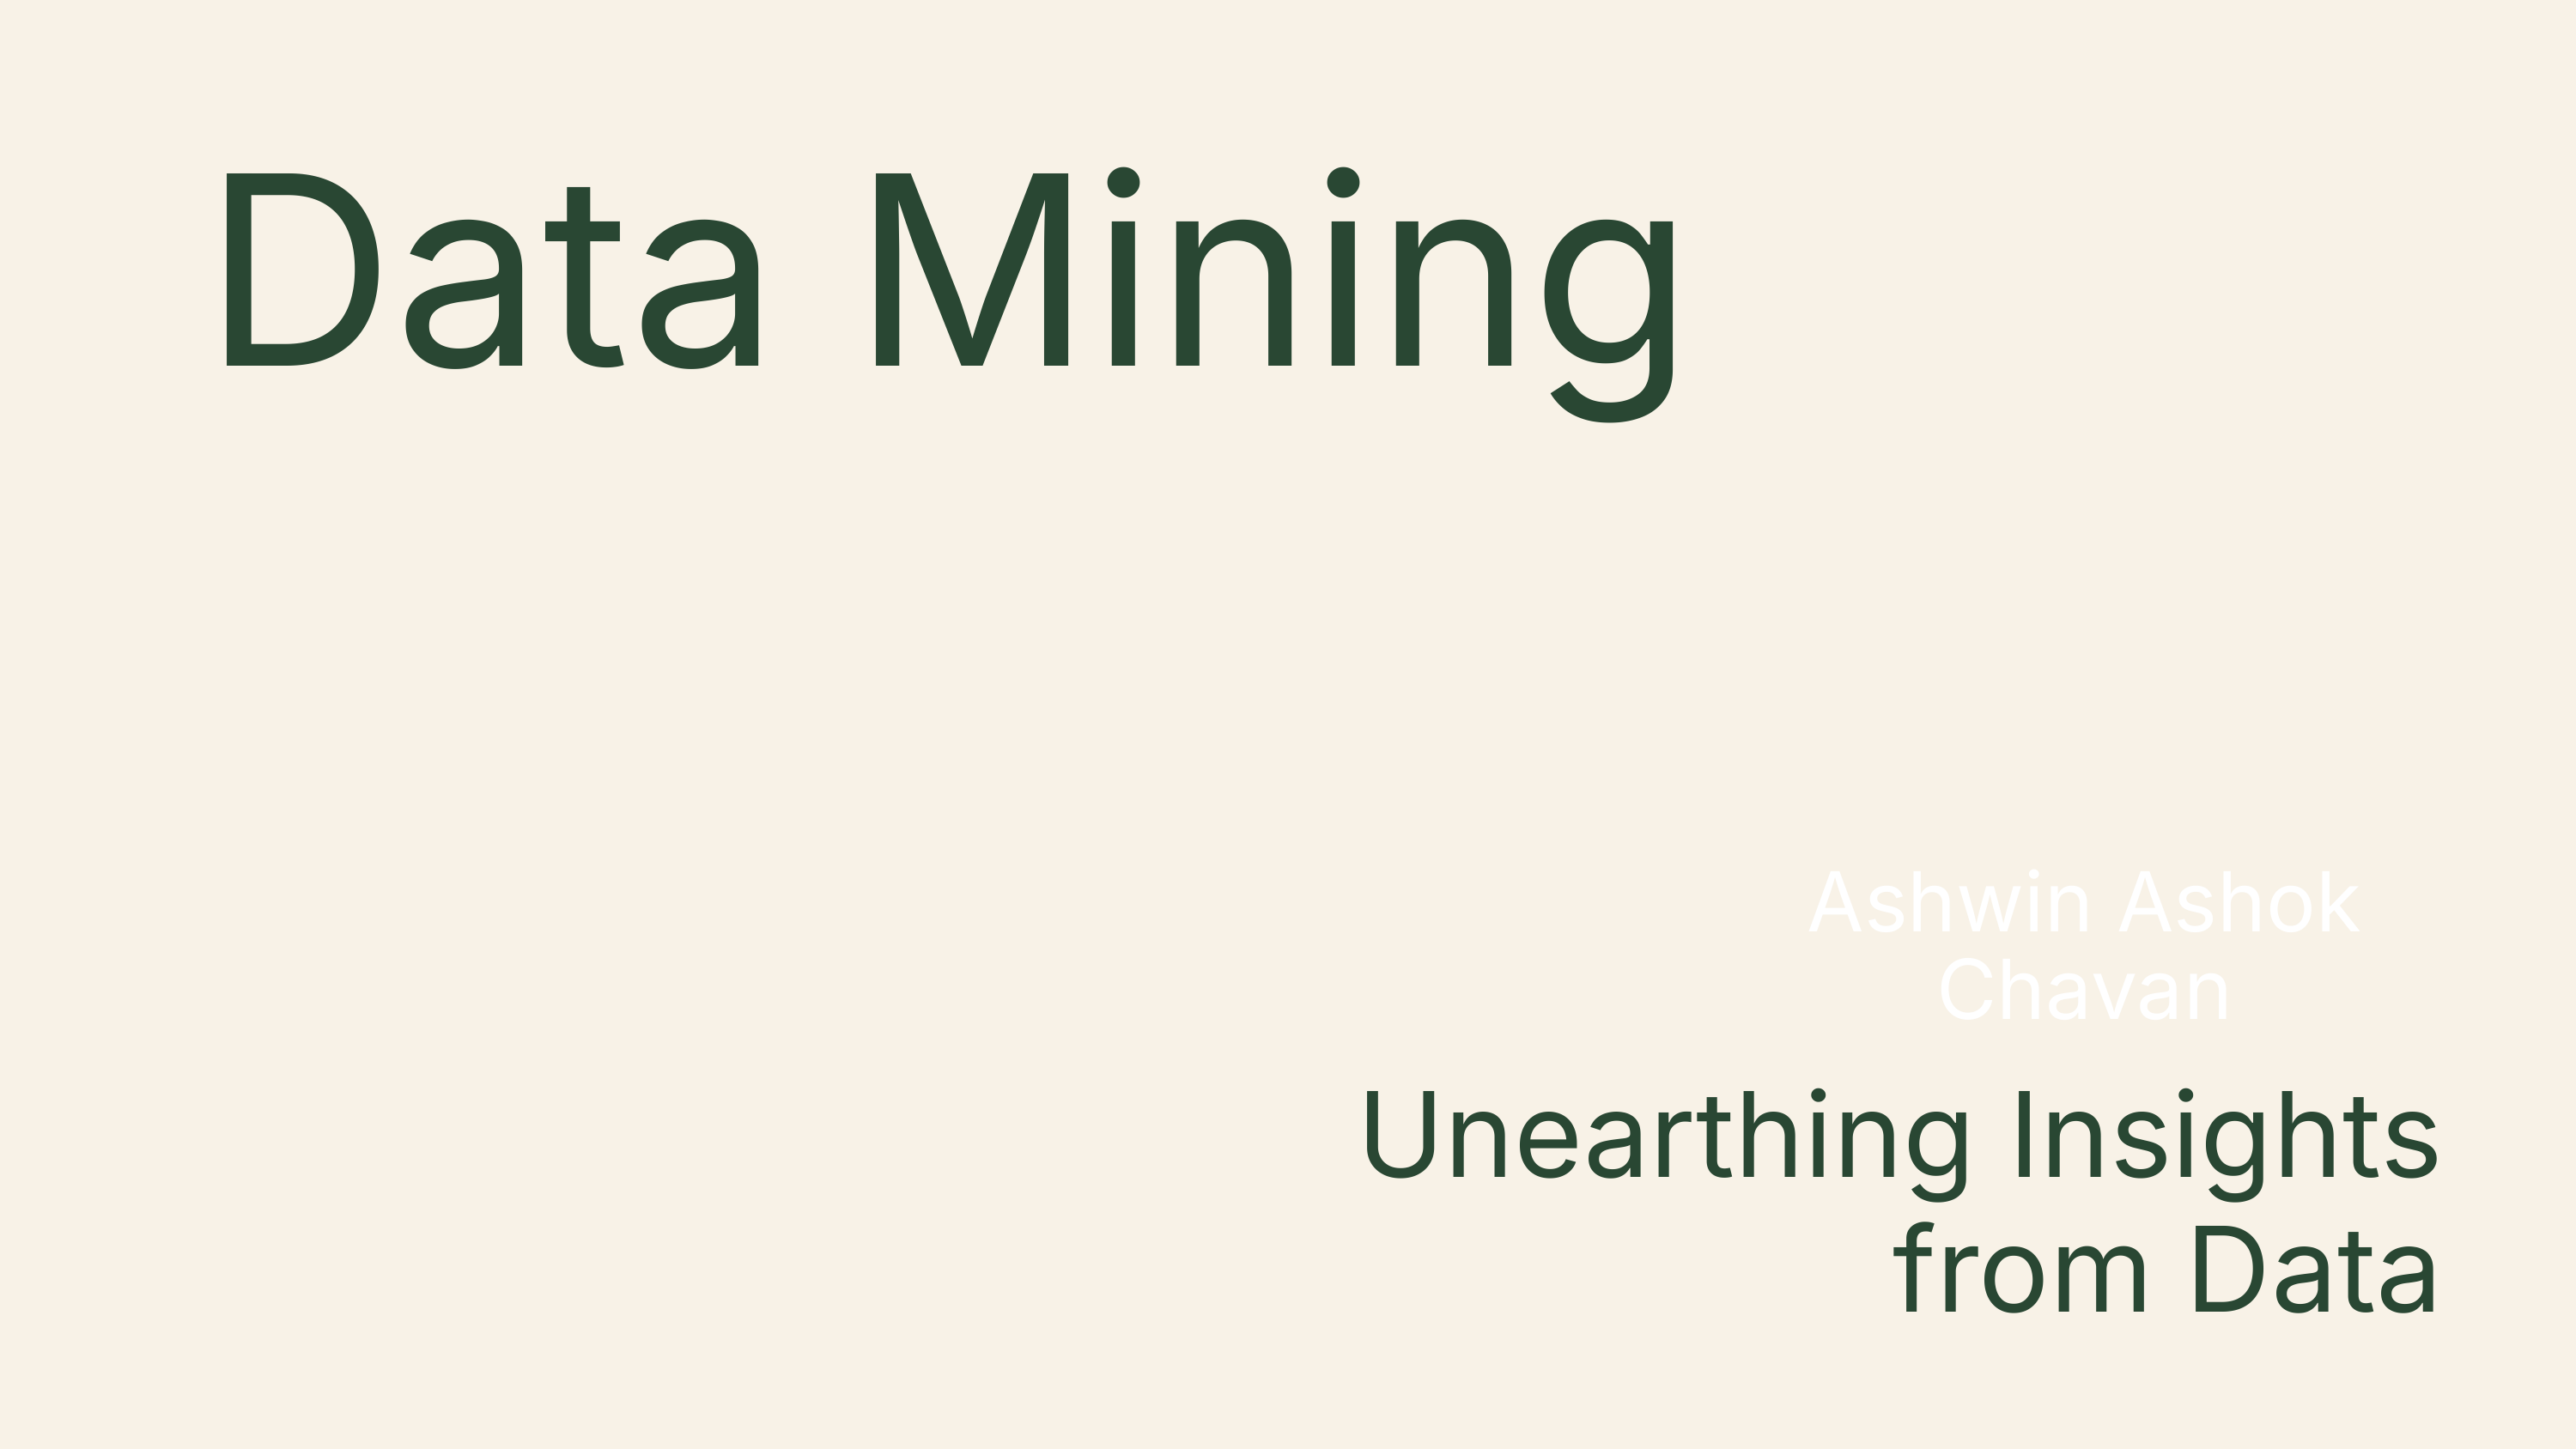

Data Mining
Ashwin Ashok Chavan
Unearthing Insights from Data